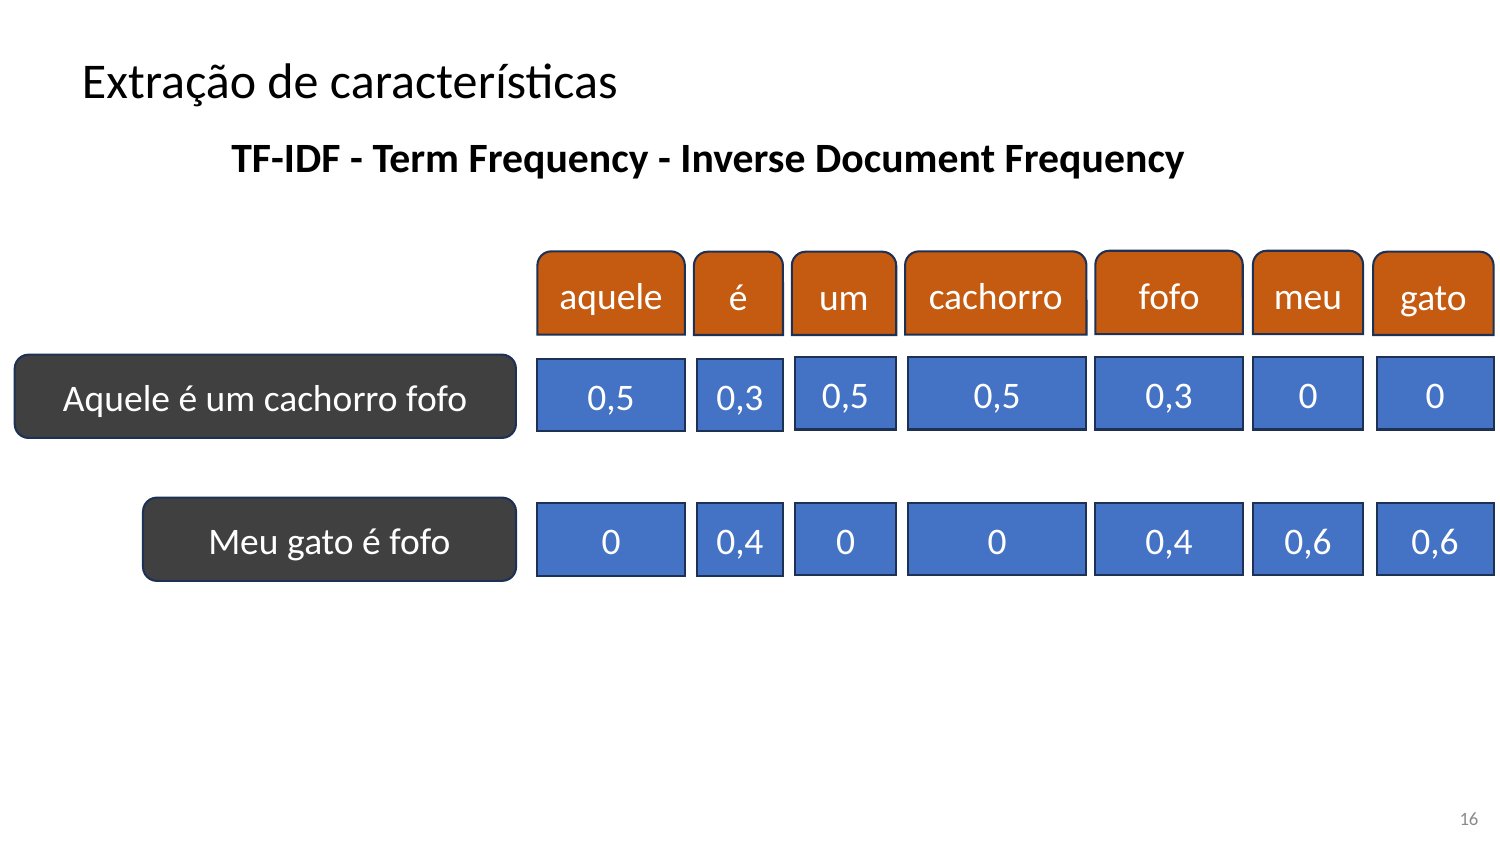

# Extração de características
TF-IDF - Term Frequency - Inverse Document Frequency

fofo
meu
aquele
cachorro
é
gato
um
Aquele é um cachorro fofo
0
0
0,5
0,3
0,5
0,5
0,3
Meu gato é fofo
0,6
0,6
0
0,4
0
0
0,4
16